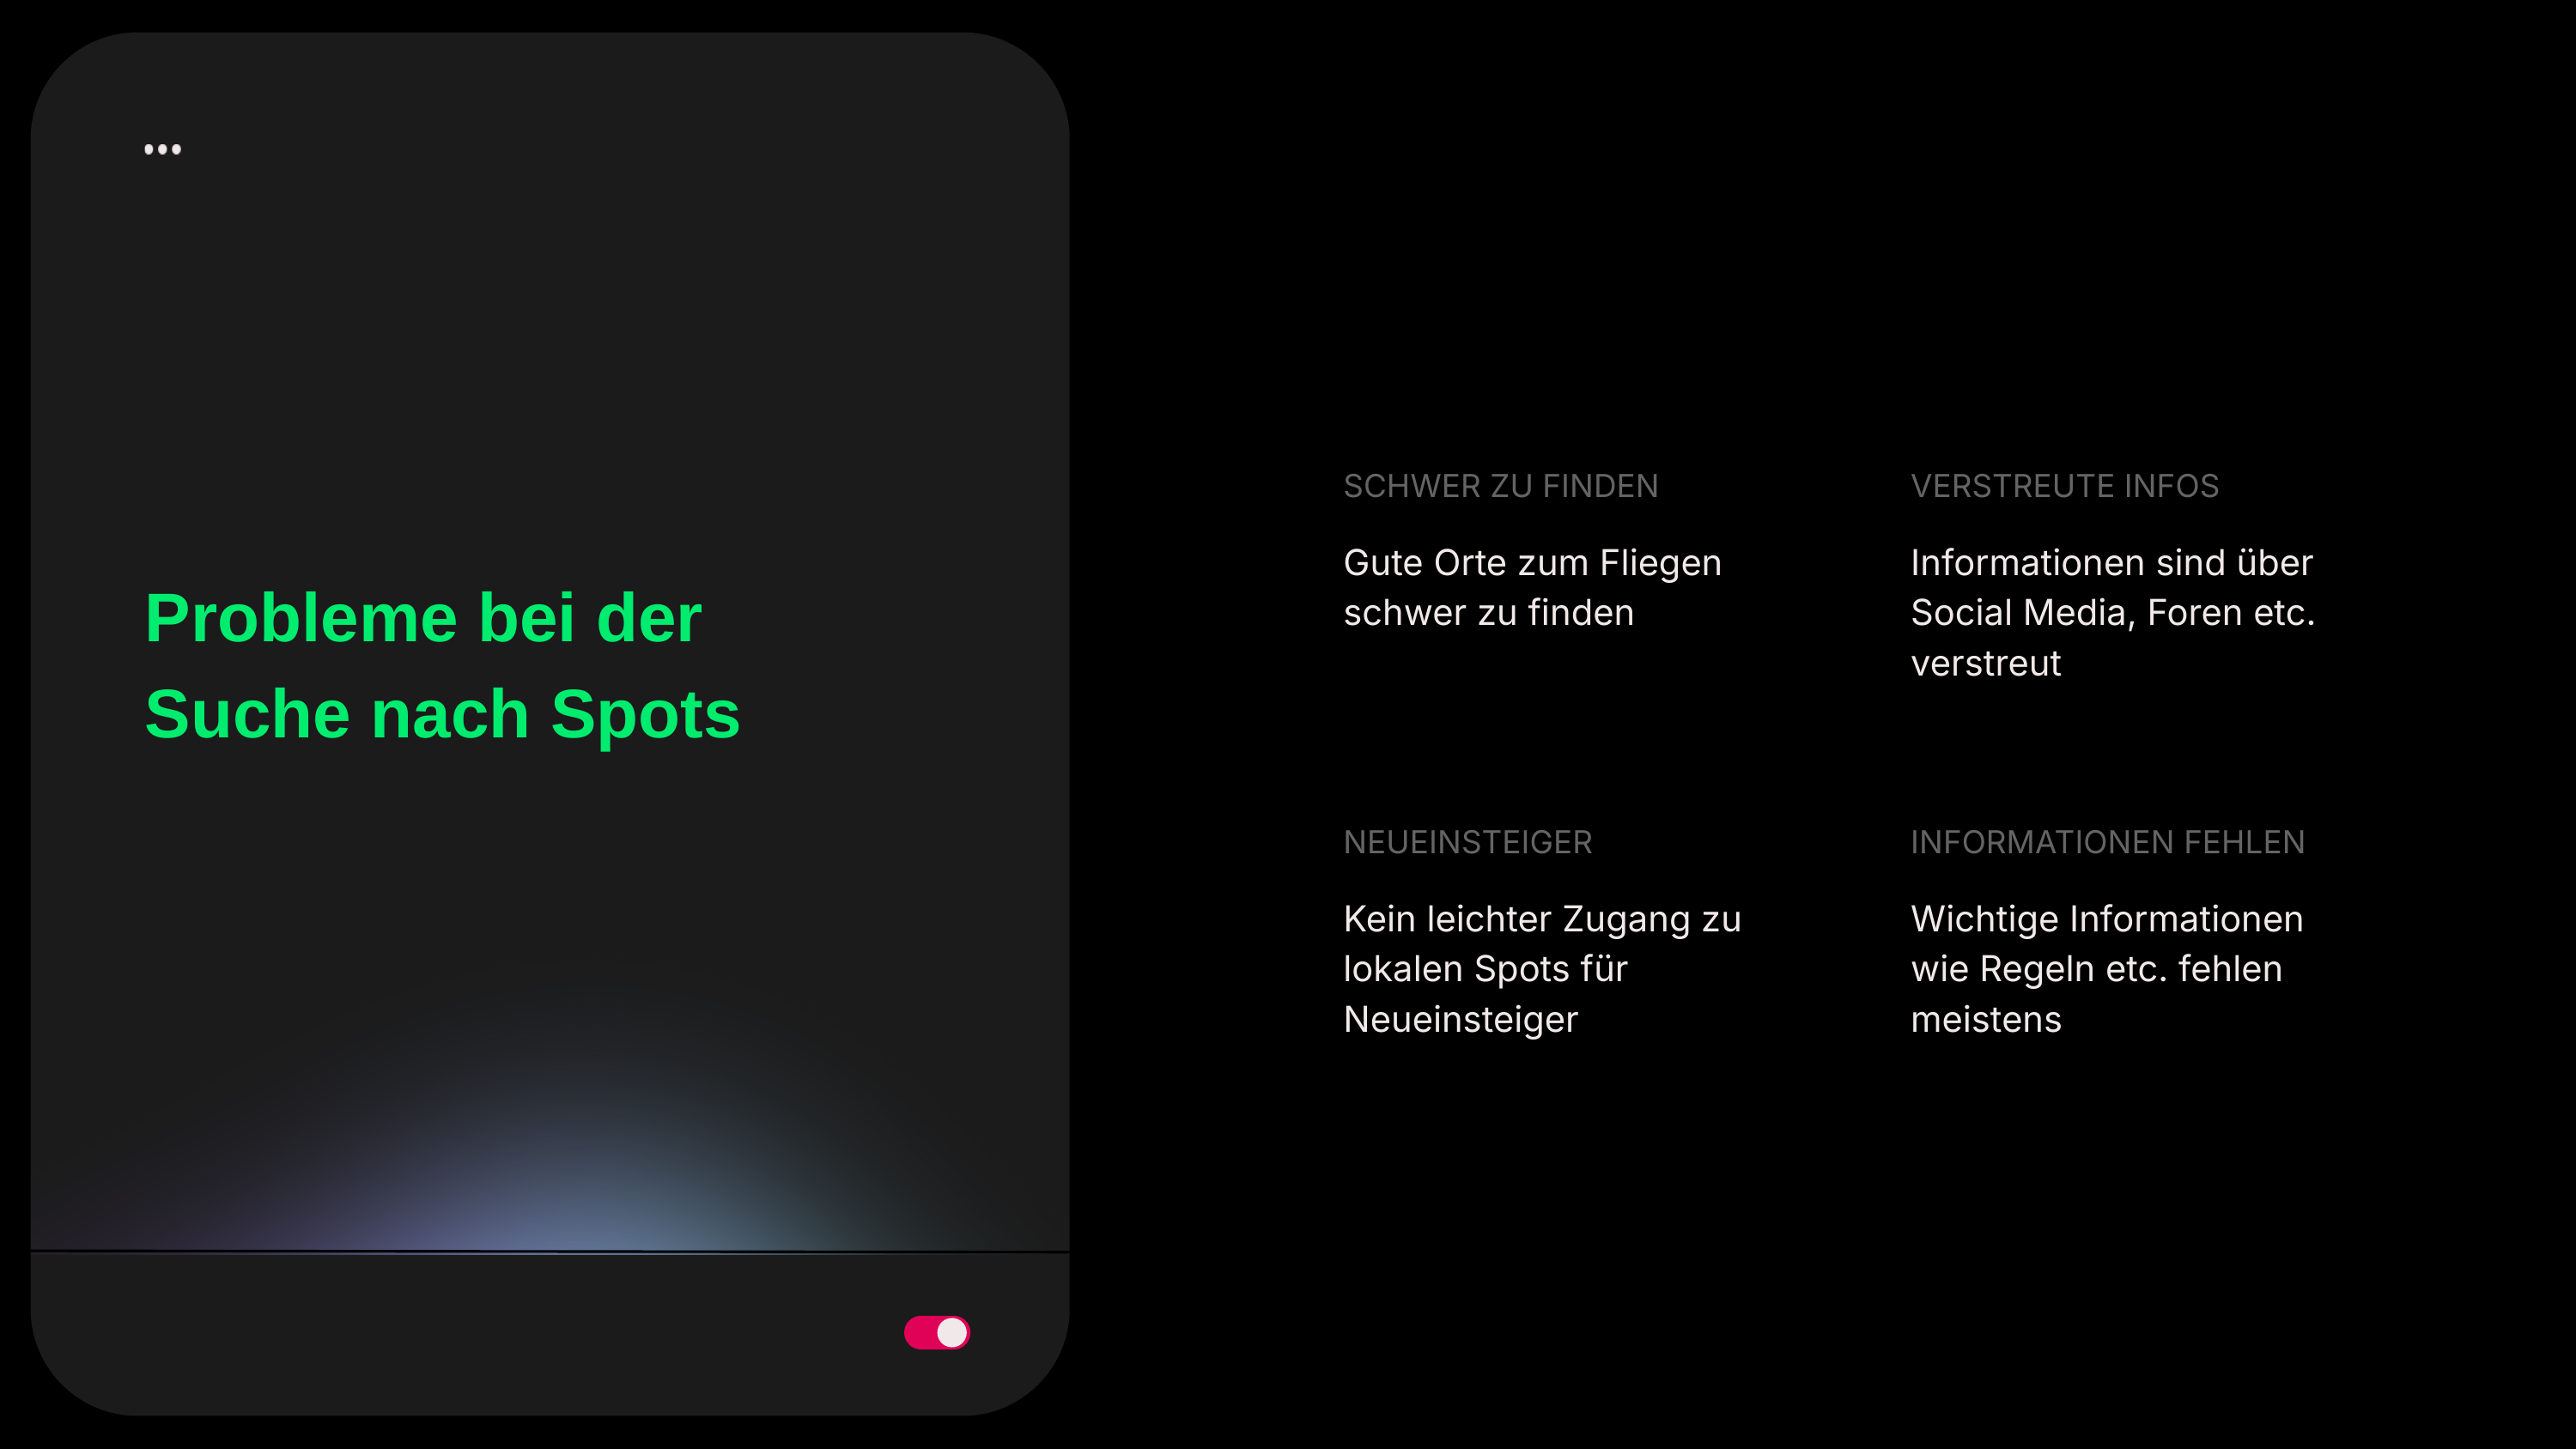

SCHWER ZU FINDEN
Gute Orte zum Fliegen schwer zu finden
VERSTREUTE INFOS
Informationen sind über Social Media, Foren etc. verstreut
Probleme bei der Suche nach Spots
NEUEINSTEIGER
Kein leichter Zugang zu lokalen Spots für Neueinsteiger
INFORMATIONEN FEHLEN
Wichtige Informationen wie Regeln etc. fehlen meistens